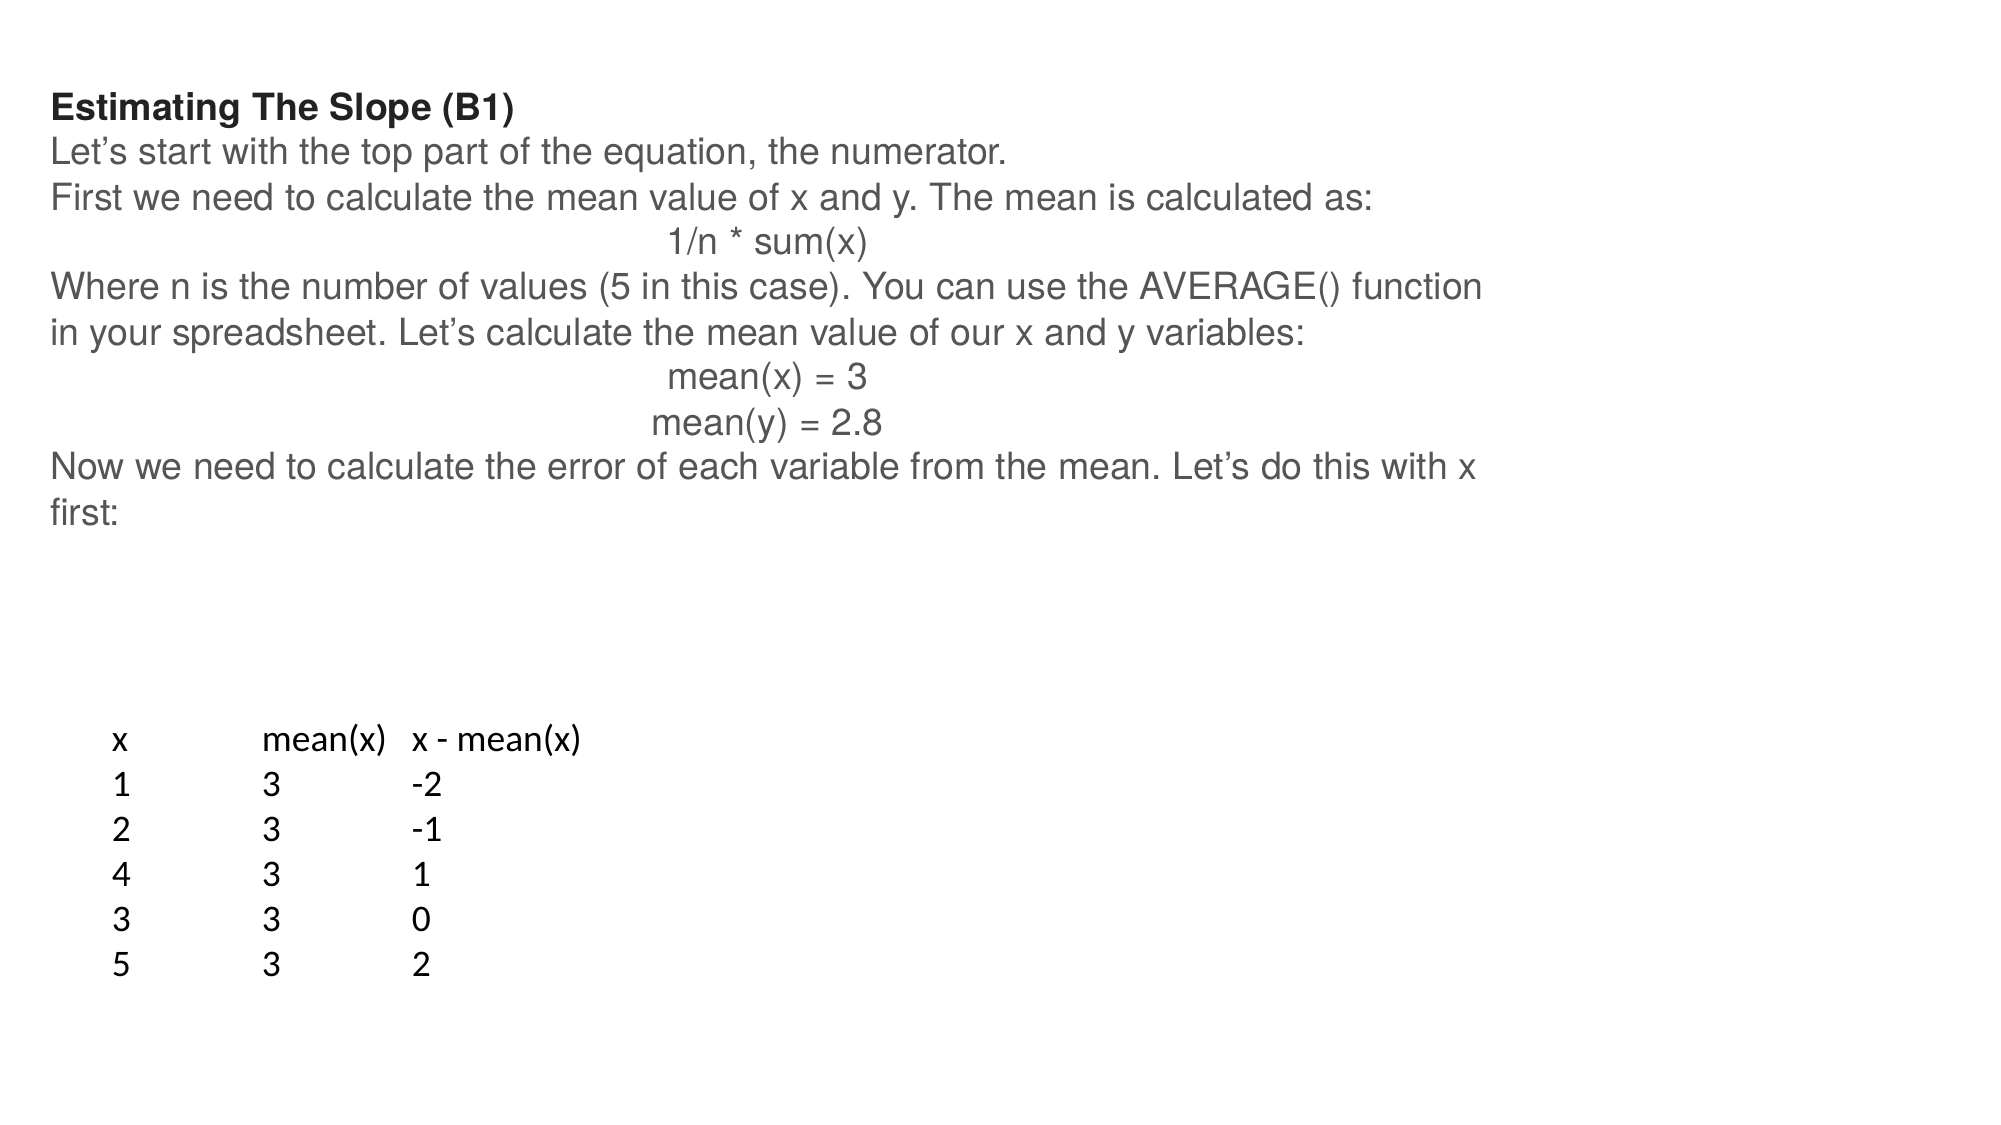

Estimating The Slope (B1)
Let’s start with the top part of the equation, the numerator.
First we need to calculate the mean value of x and y. The mean is calculated as:
1/n * sum(x)
Where n is the number of values (5 in this case). You can use the AVERAGE() function in your spreadsheet. Let’s calculate the mean value of our x and y variables:
mean(x) = 3
mean(y) = 2.8
Now we need to calculate the error of each variable from the mean. Let’s do this with x first:
x	mean(x)	x - mean(x)
1	3	-2
2	3	-1
4	3	1
3	3	0
5	3	2